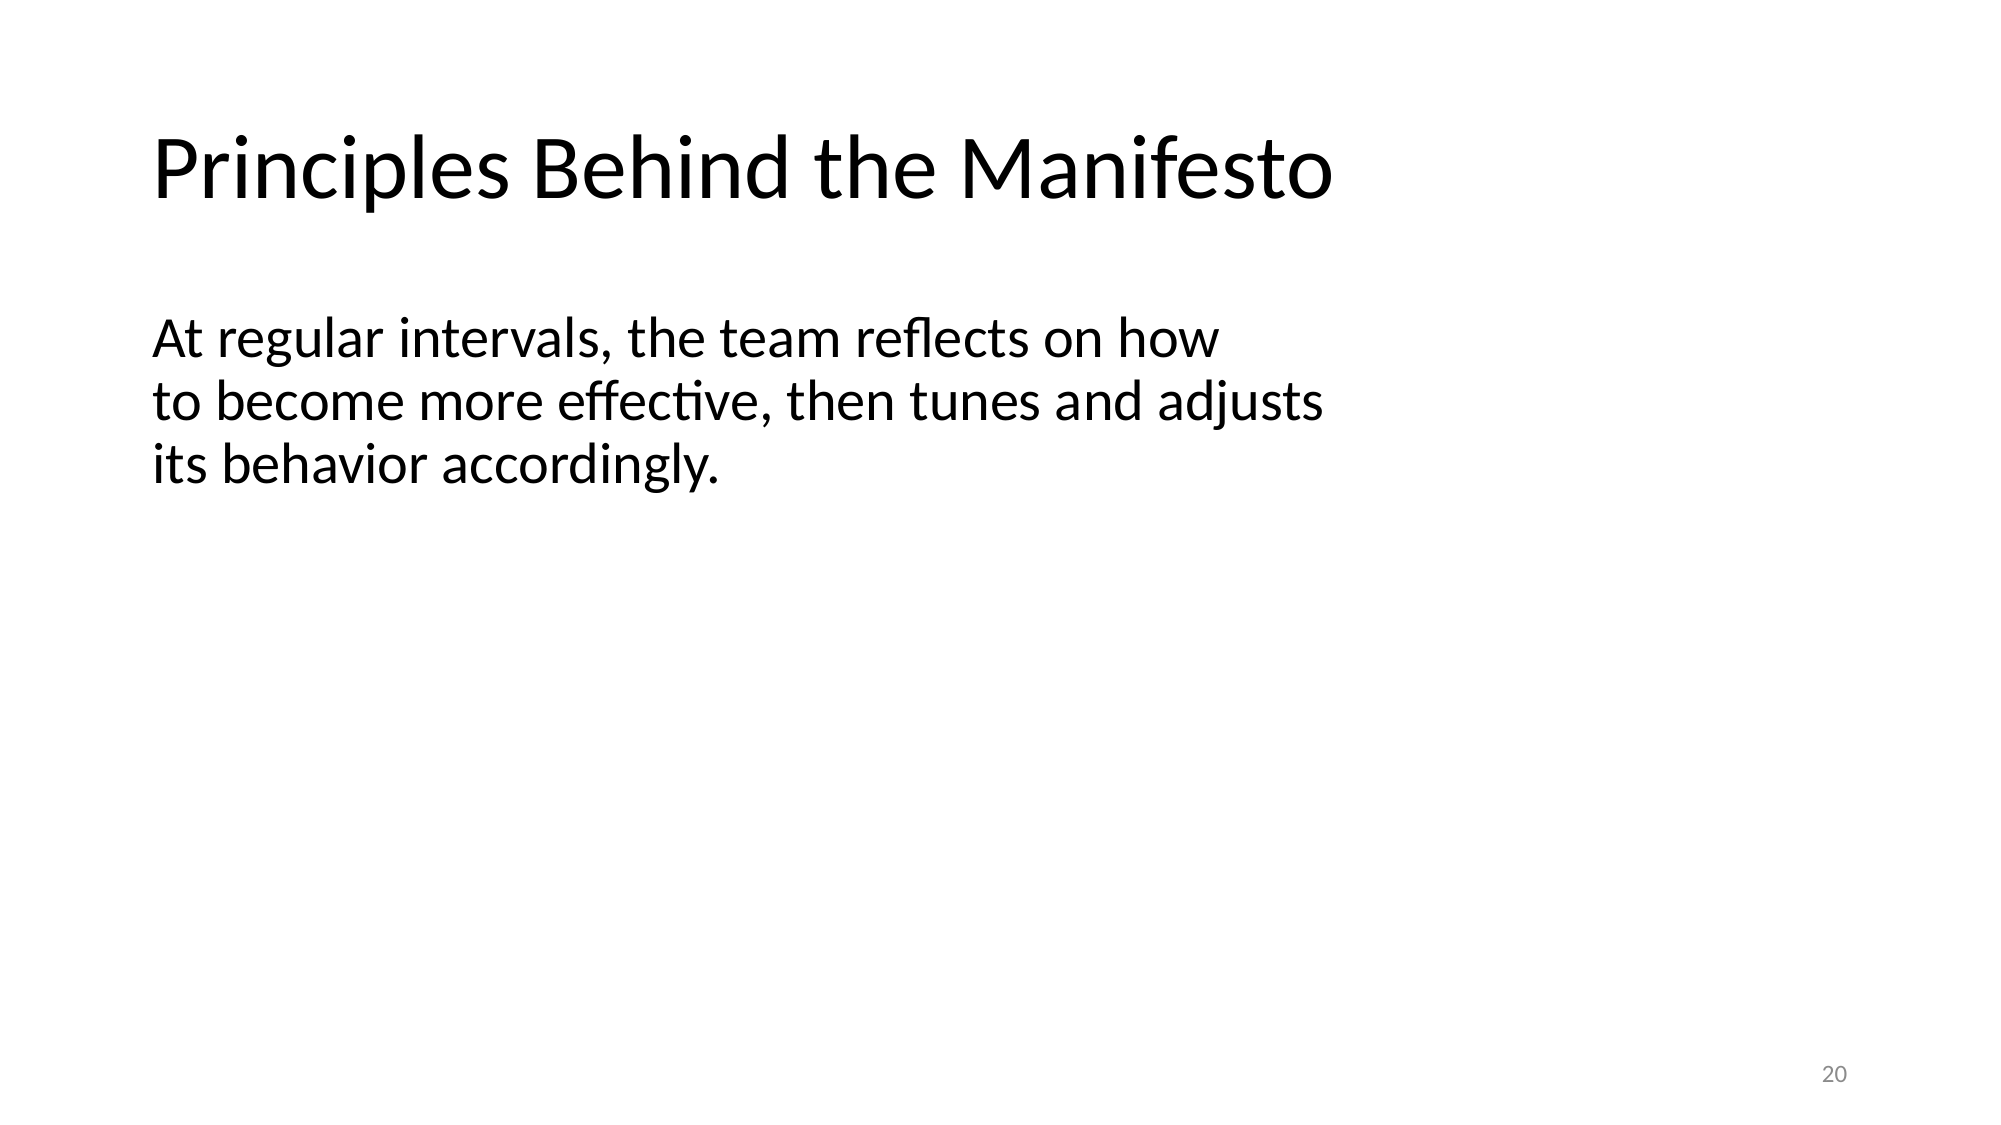

# Principles Behind the Manifesto
At regular intervals, the team reflects on how
to become more effective, then tunes and adjusts
its behavior accordingly.
20